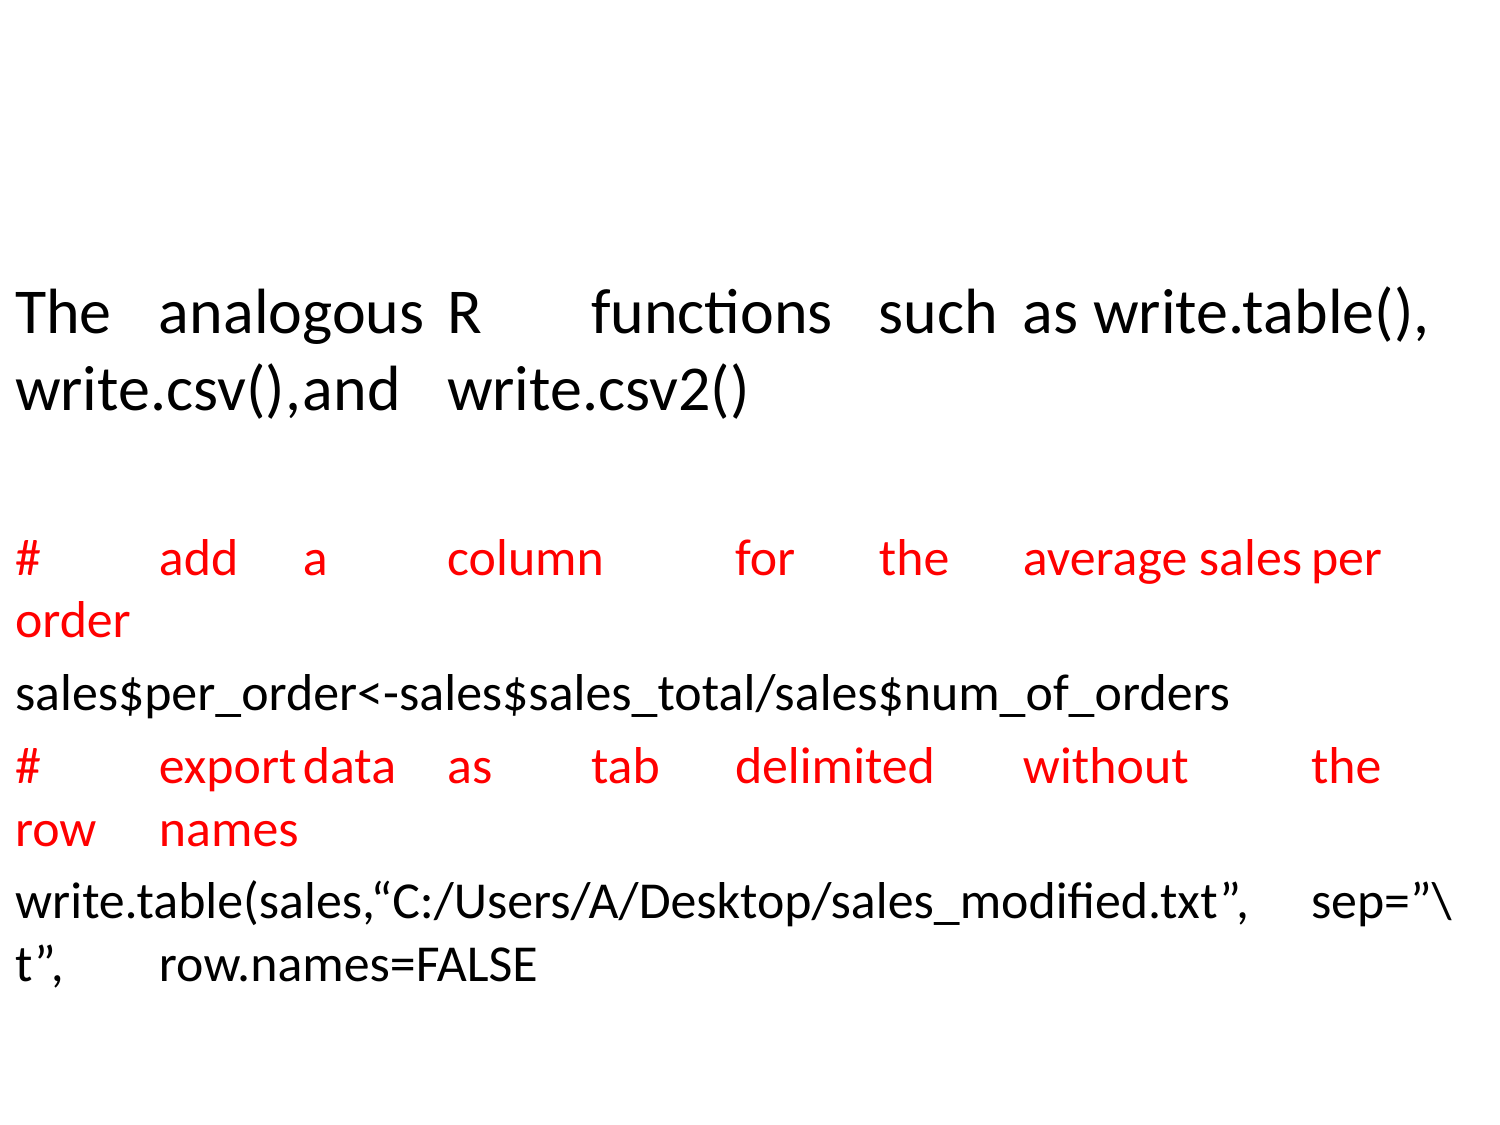

#
The	analogous	R	functions	such	as write.table(),	write.csv(),	and	write.csv2()

#	add	a	column	for	the	average sales	per	order
sales$per_order<-sales$sales_total/sales$num_of_orders
#	export	data	as	tab	delimited	without	the	row	names
write.table(sales,“C:/Users/A/Desktop/sales_modified.txt”,	sep=”\t”,	row.names=FALSE